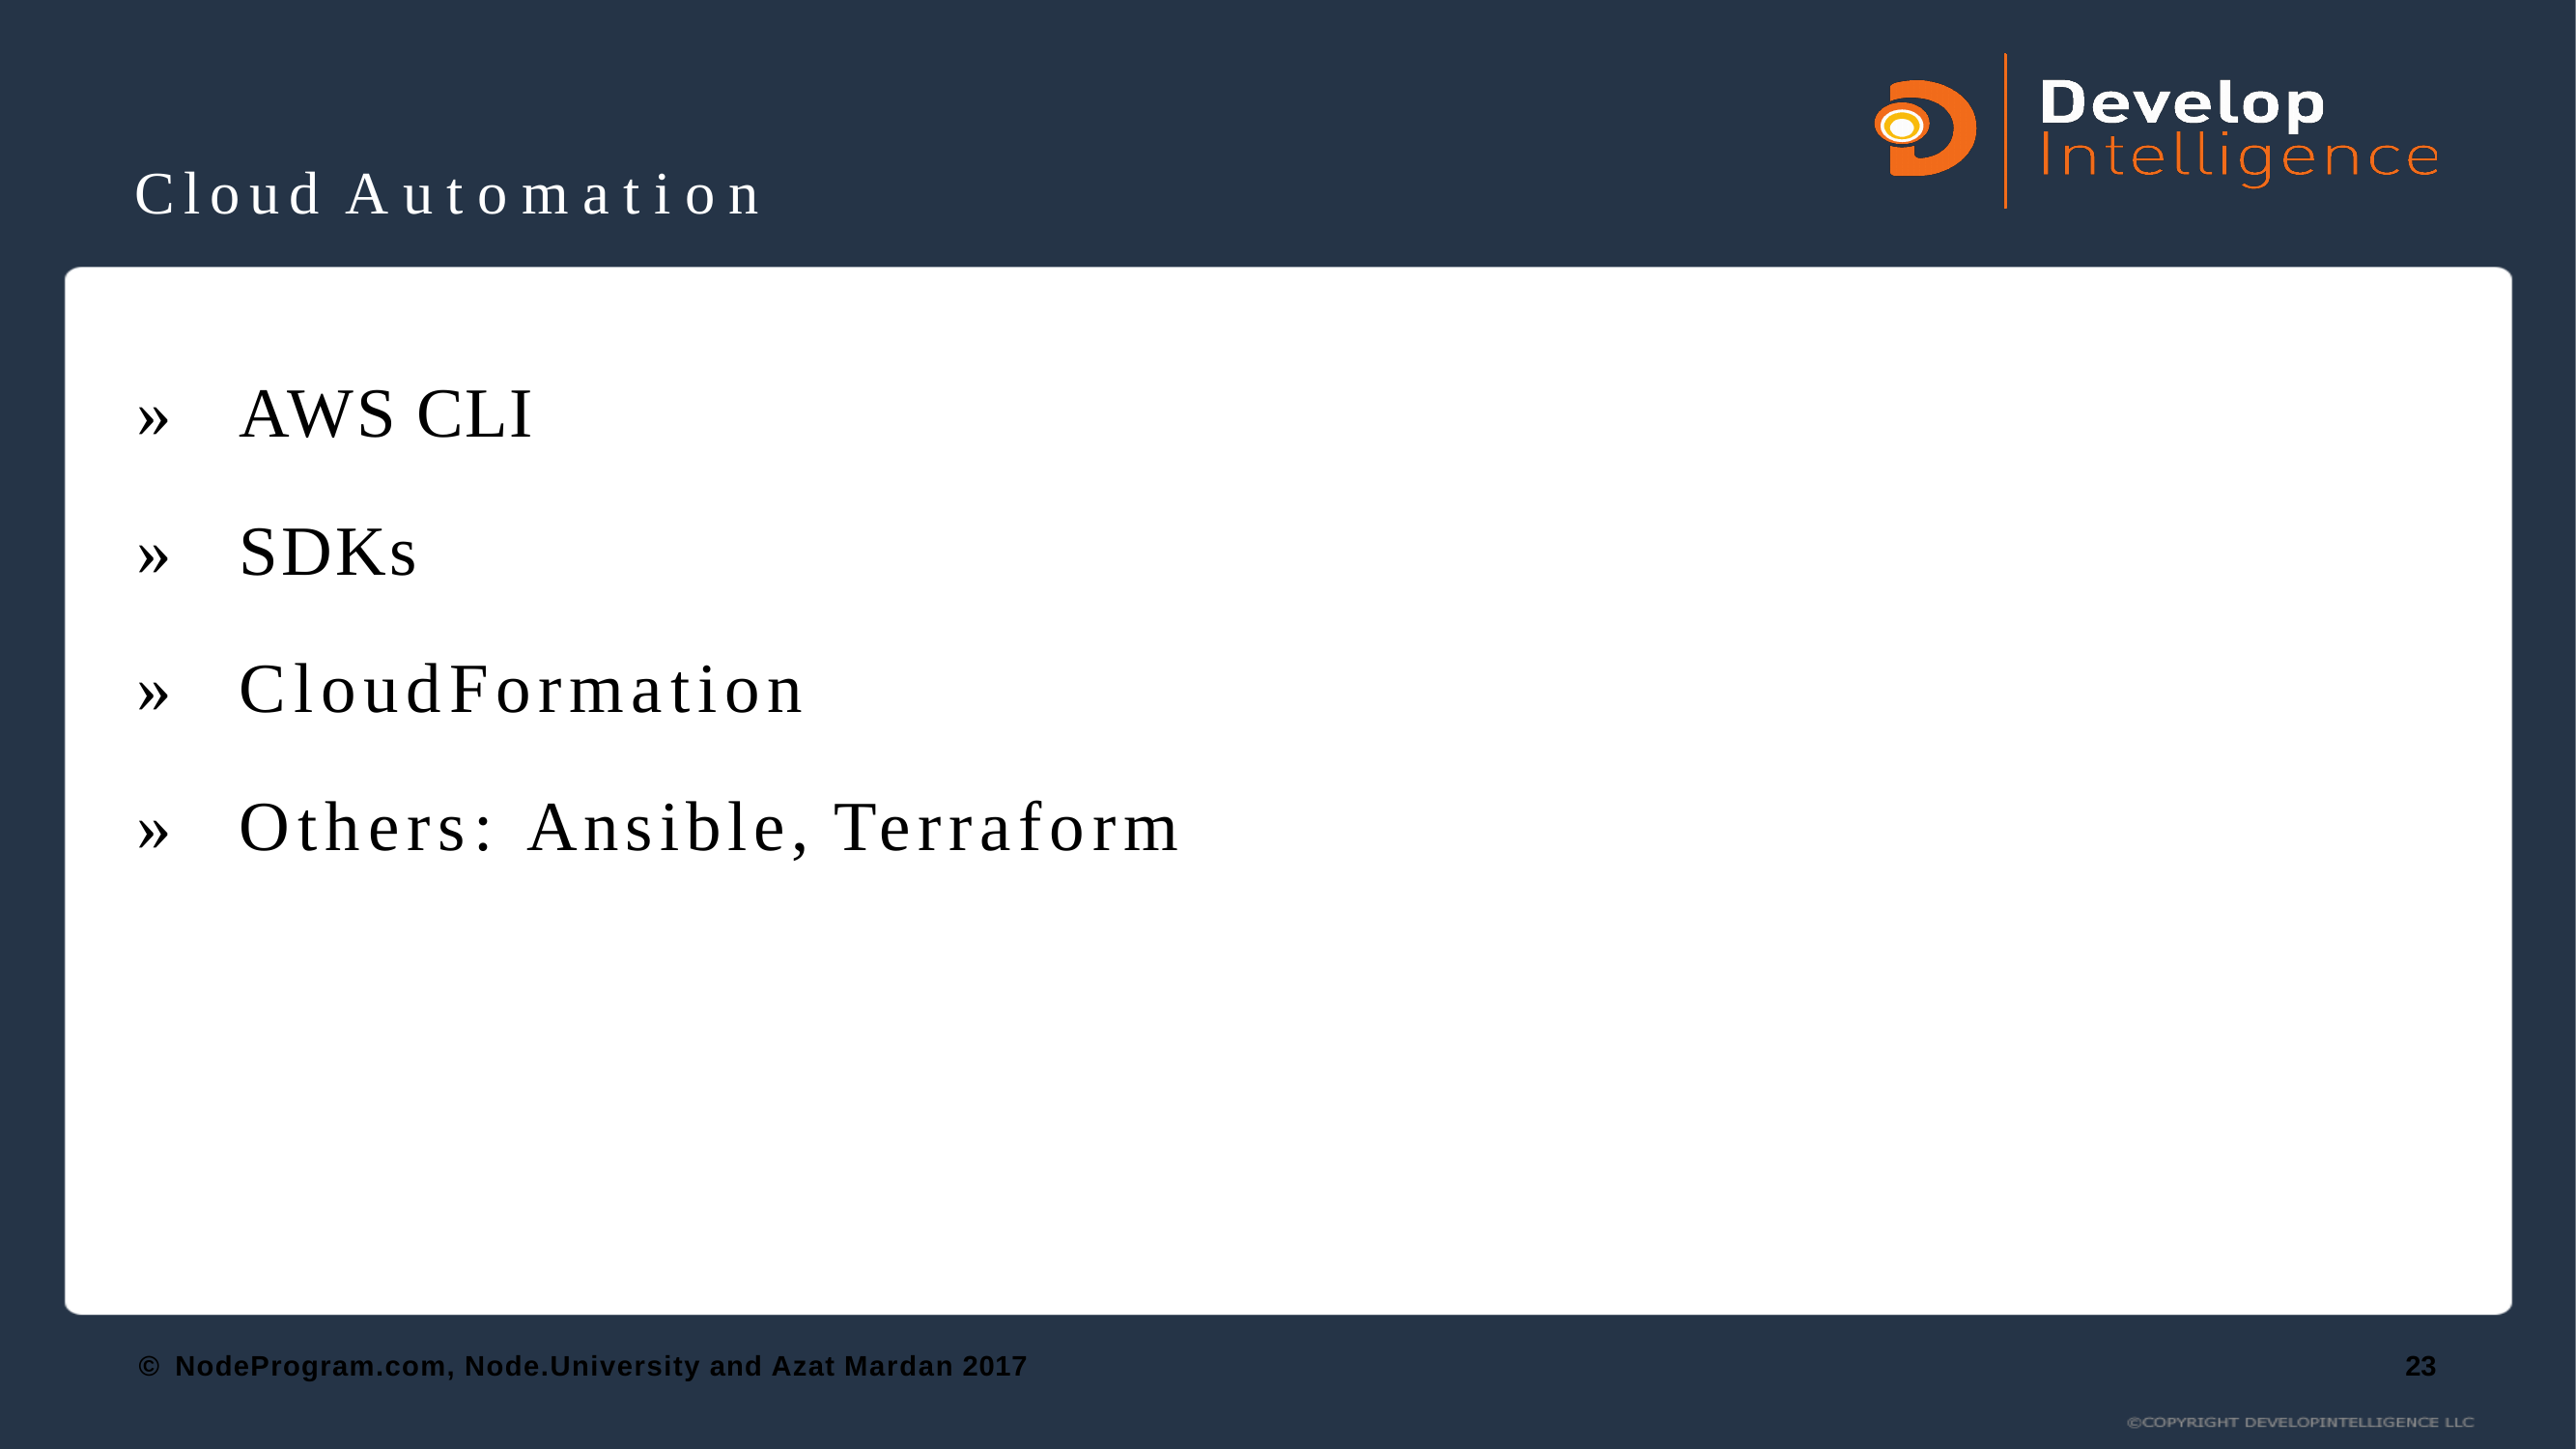

# Cloud Automation
»	AWS CLI
»	SDKs
»	CloudFormation
»	Others: Ansible, Terraform
© NodeProgram.com, Node.University and Azat Mardan 2017
23